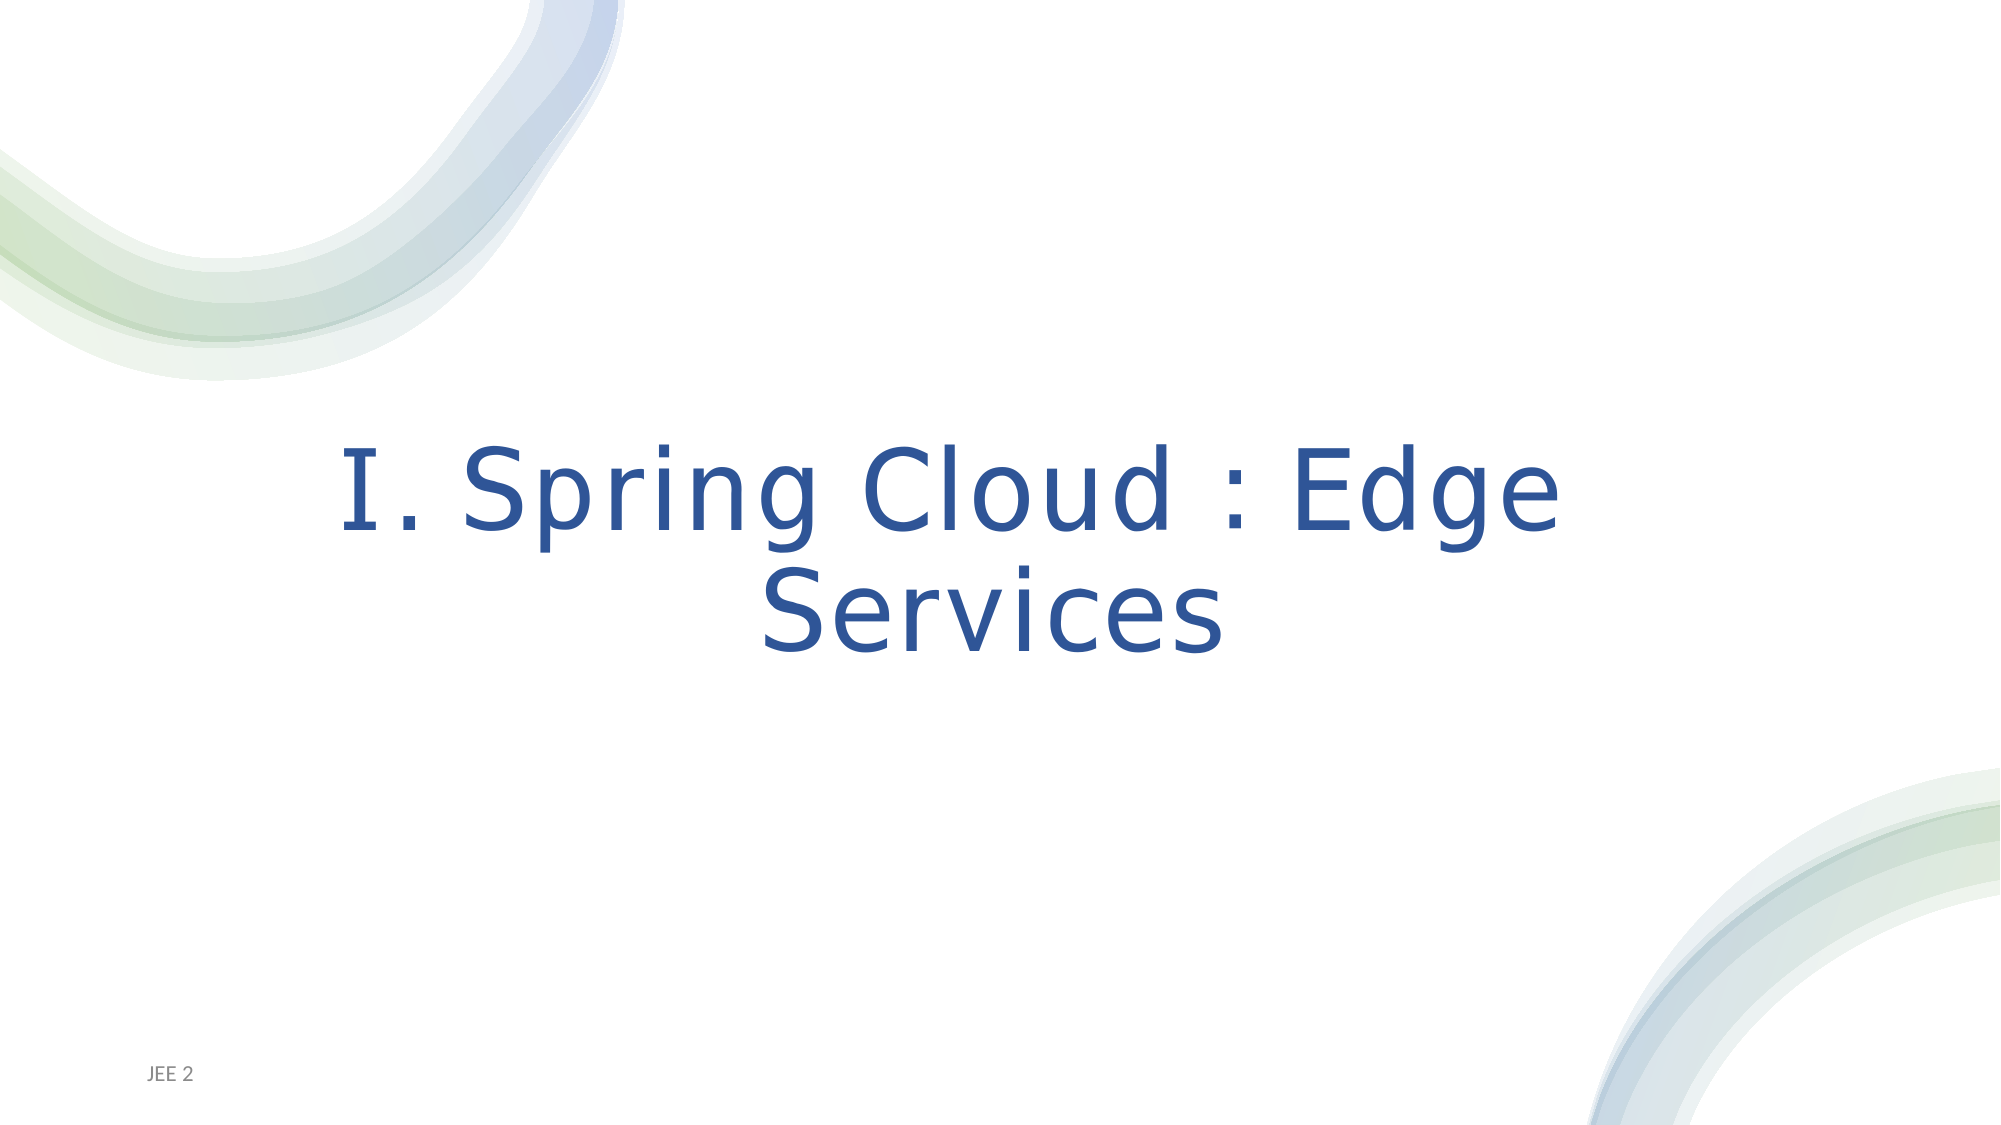

# Spring Cloud : Edge Services

JEE 2